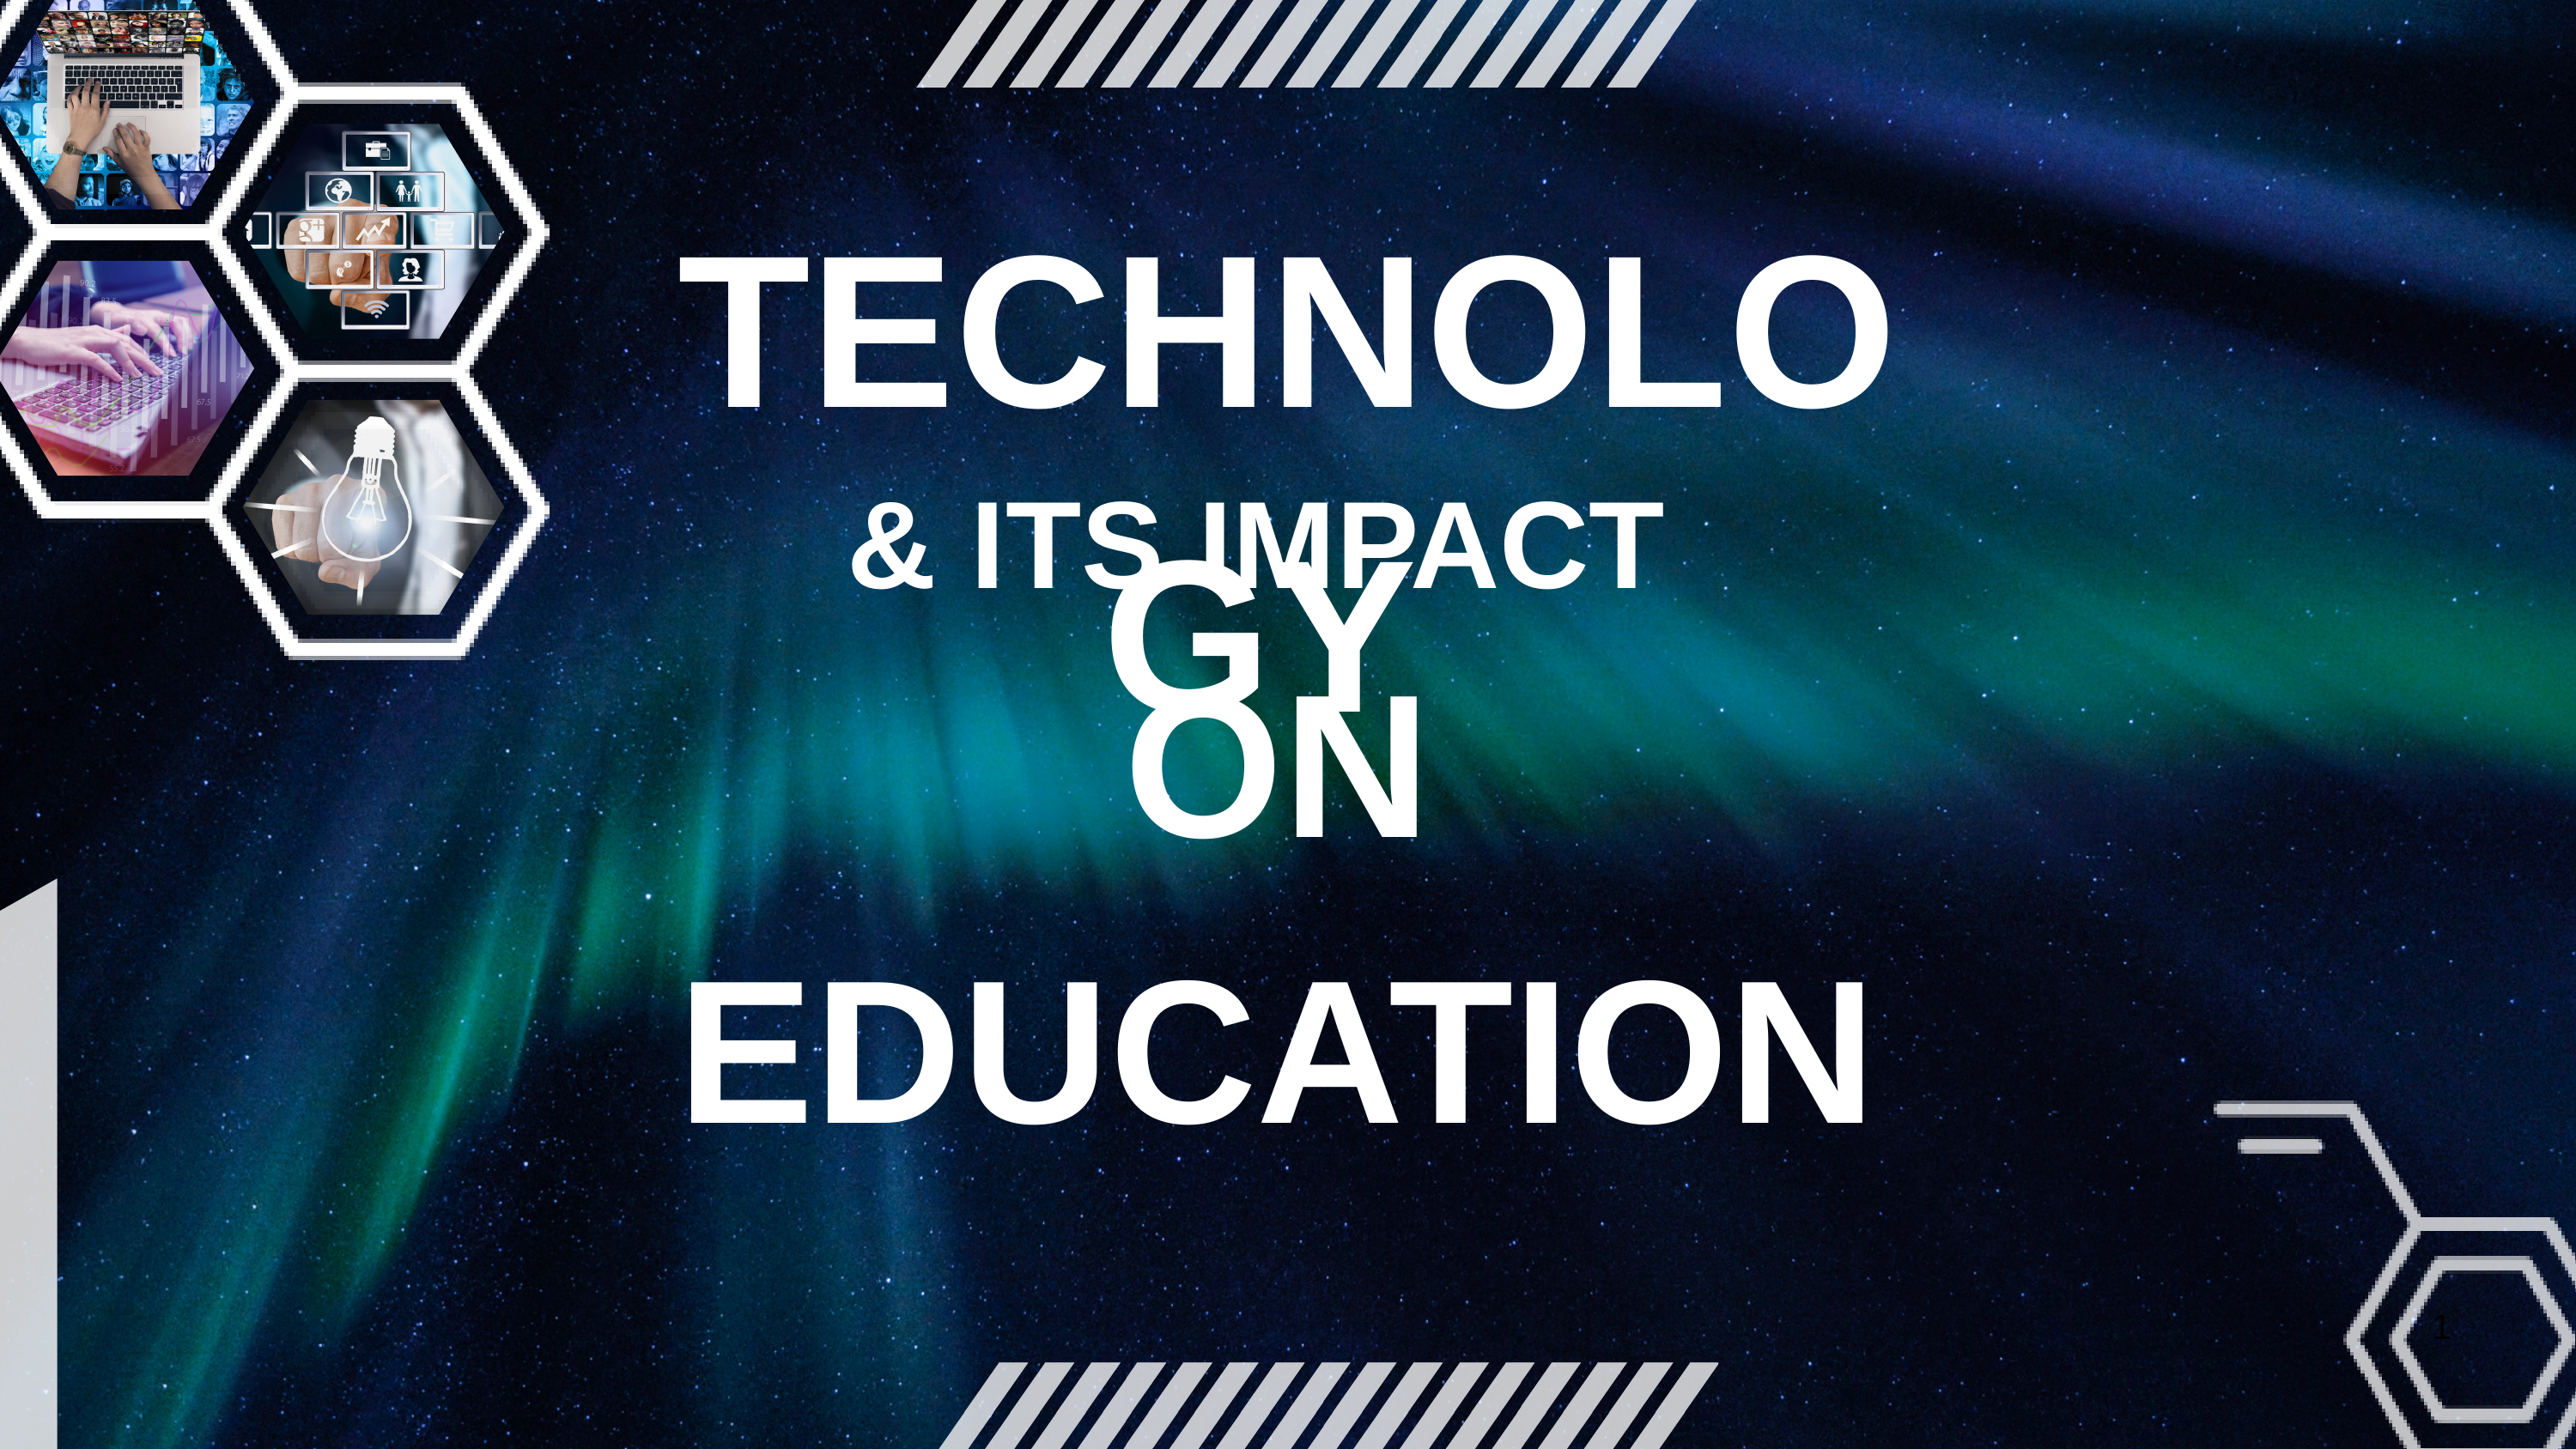

TECHNOLOGY
& ITS IMPACT
ON EDUCATION

1